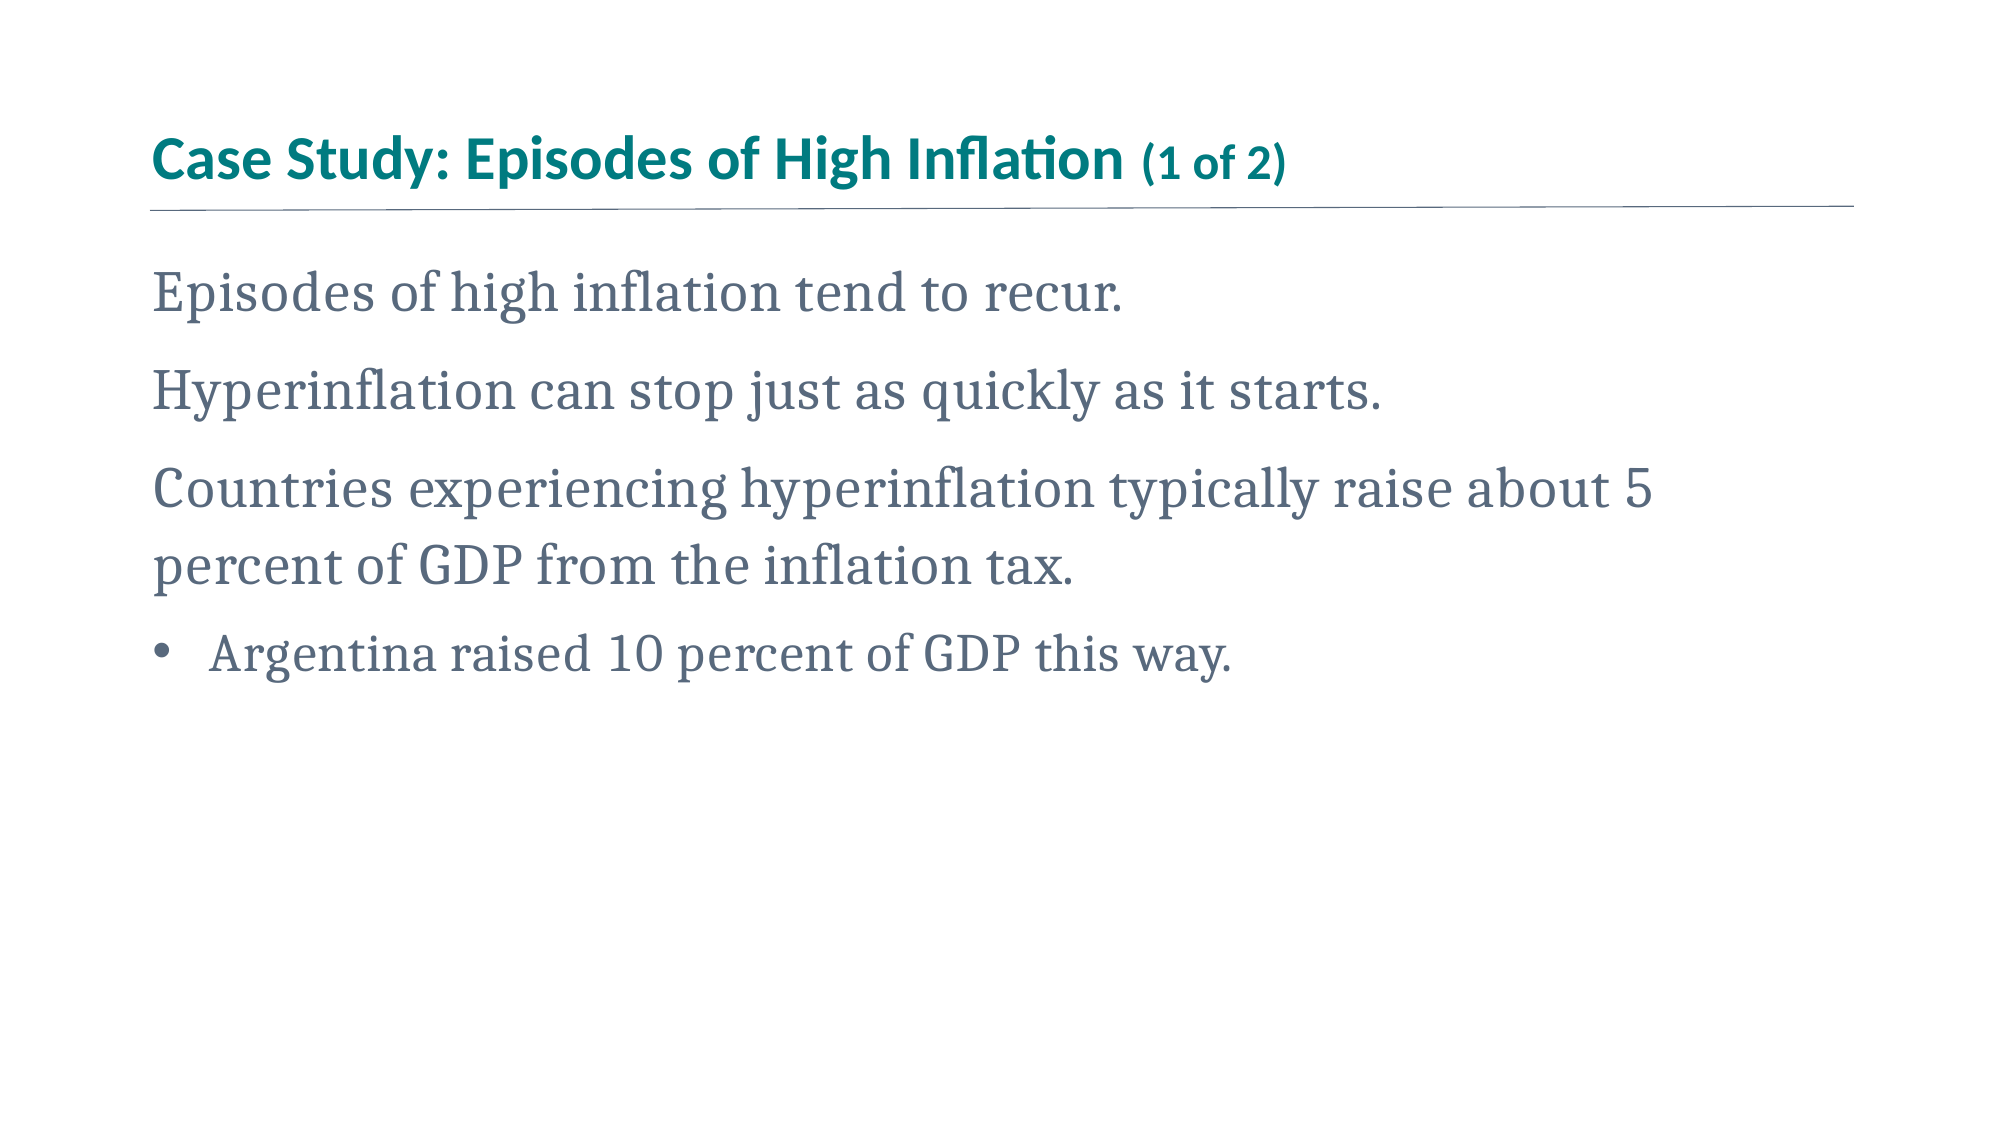

# Case Study: Episodes of High Inflation (1 of 2)
Episodes of high inflation tend to recur.
Hyperinflation can stop just as quickly as it starts.
Countries experiencing hyperinflation typically raise about 5 percent of GDP from the inflation tax.
Argentina raised 10 percent of GDP this way.